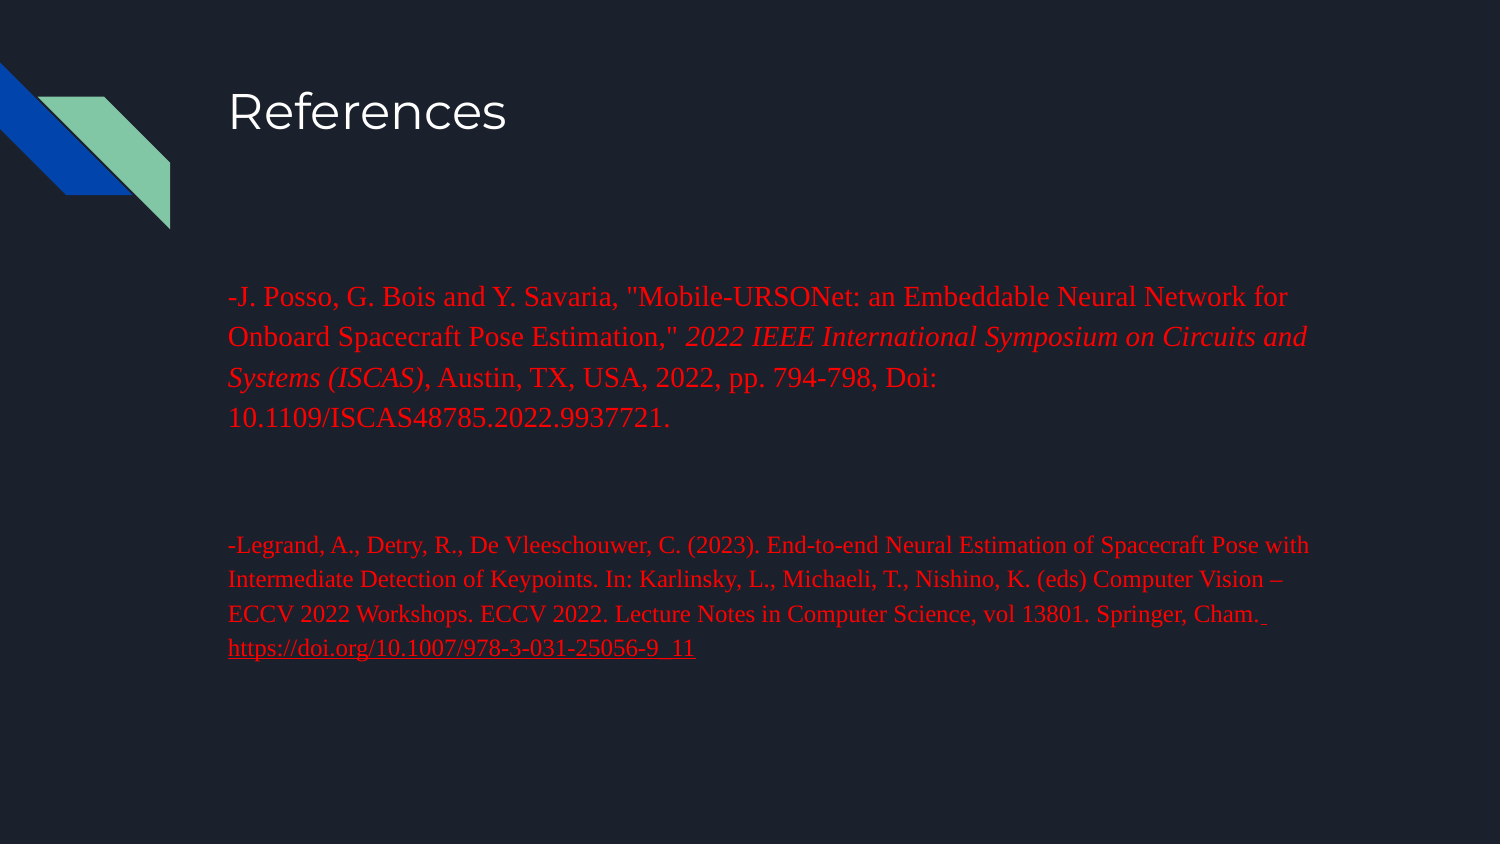

# References
-J. Posso, G. Bois and Y. Savaria, "Mobile-URSONet: an Embeddable Neural Network for Onboard Spacecraft Pose Estimation," 2022 IEEE International Symposium on Circuits and Systems (ISCAS), Austin, TX, USA, 2022, pp. 794-798, Doi: 10.1109/ISCAS48785.2022.9937721.

-Legrand, A., Detry, R., De Vleeschouwer, C. (2023). End-to-end Neural Estimation of Spacecraft Pose with Intermediate Detection of Keypoints. In: Karlinsky, L., Michaeli, T., Nishino, K. (eds) Computer Vision – ECCV 2022 Workshops. ECCV 2022. Lecture Notes in Computer Science, vol 13801. Springer, Cham. https://doi.org/10.1007/978-3-031-25056-9_11